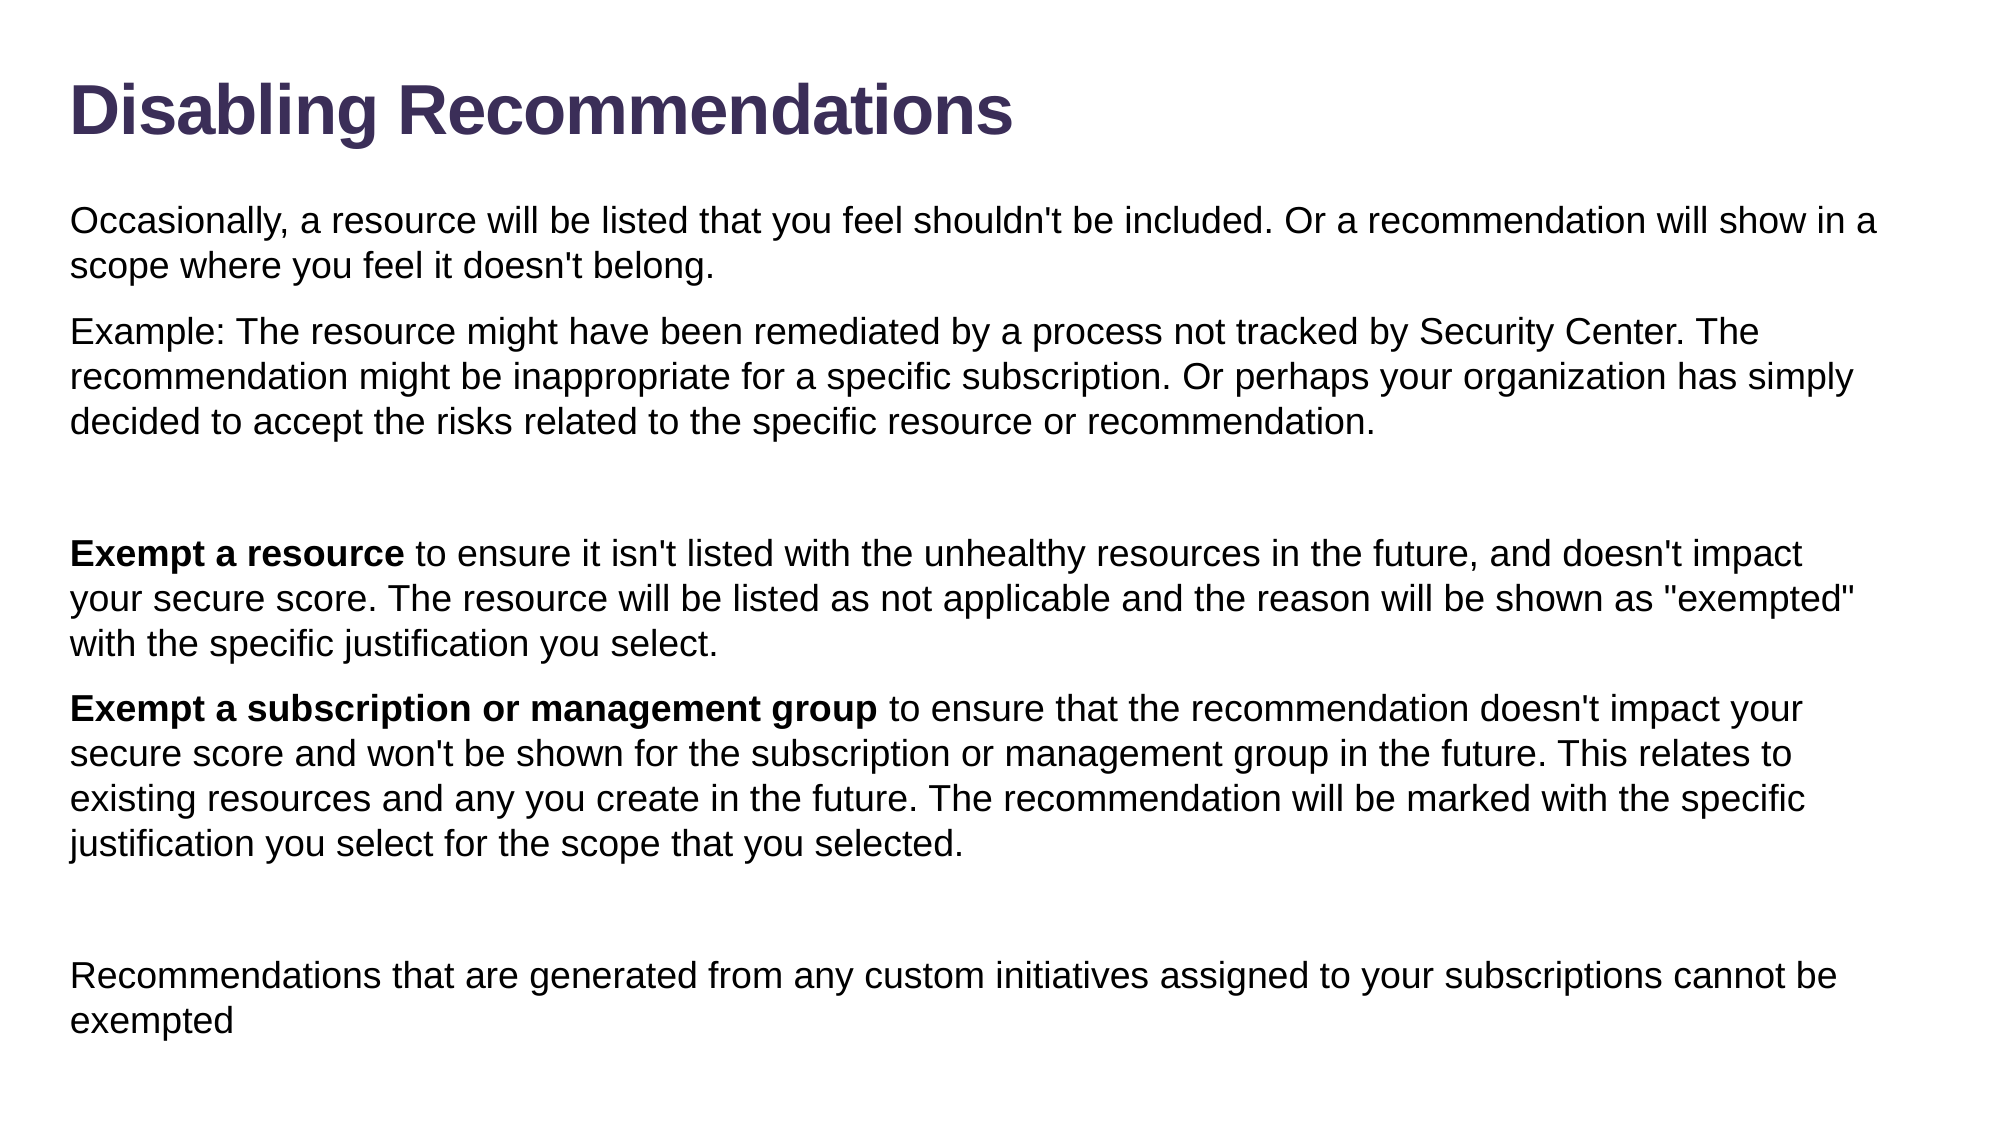

# Disabling Recommendations
Occasionally, a resource will be listed that you feel shouldn't be included. Or a recommendation will show in a scope where you feel it doesn't belong.
Example: The resource might have been remediated by a process not tracked by Security Center. The recommendation might be inappropriate for a specific subscription. Or perhaps your organization has simply decided to accept the risks related to the specific resource or recommendation.

Exempt a resource to ensure it isn't listed with the unhealthy resources in the future, and doesn't impact your secure score. The resource will be listed as not applicable and the reason will be shown as "exempted" with the specific justification you select.
Exempt a subscription or management group to ensure that the recommendation doesn't impact your secure score and won't be shown for the subscription or management group in the future. This relates to existing resources and any you create in the future. The recommendation will be marked with the specific justification you select for the scope that you selected.

Recommendations that are generated from any custom initiatives assigned to your subscriptions cannot be exempted